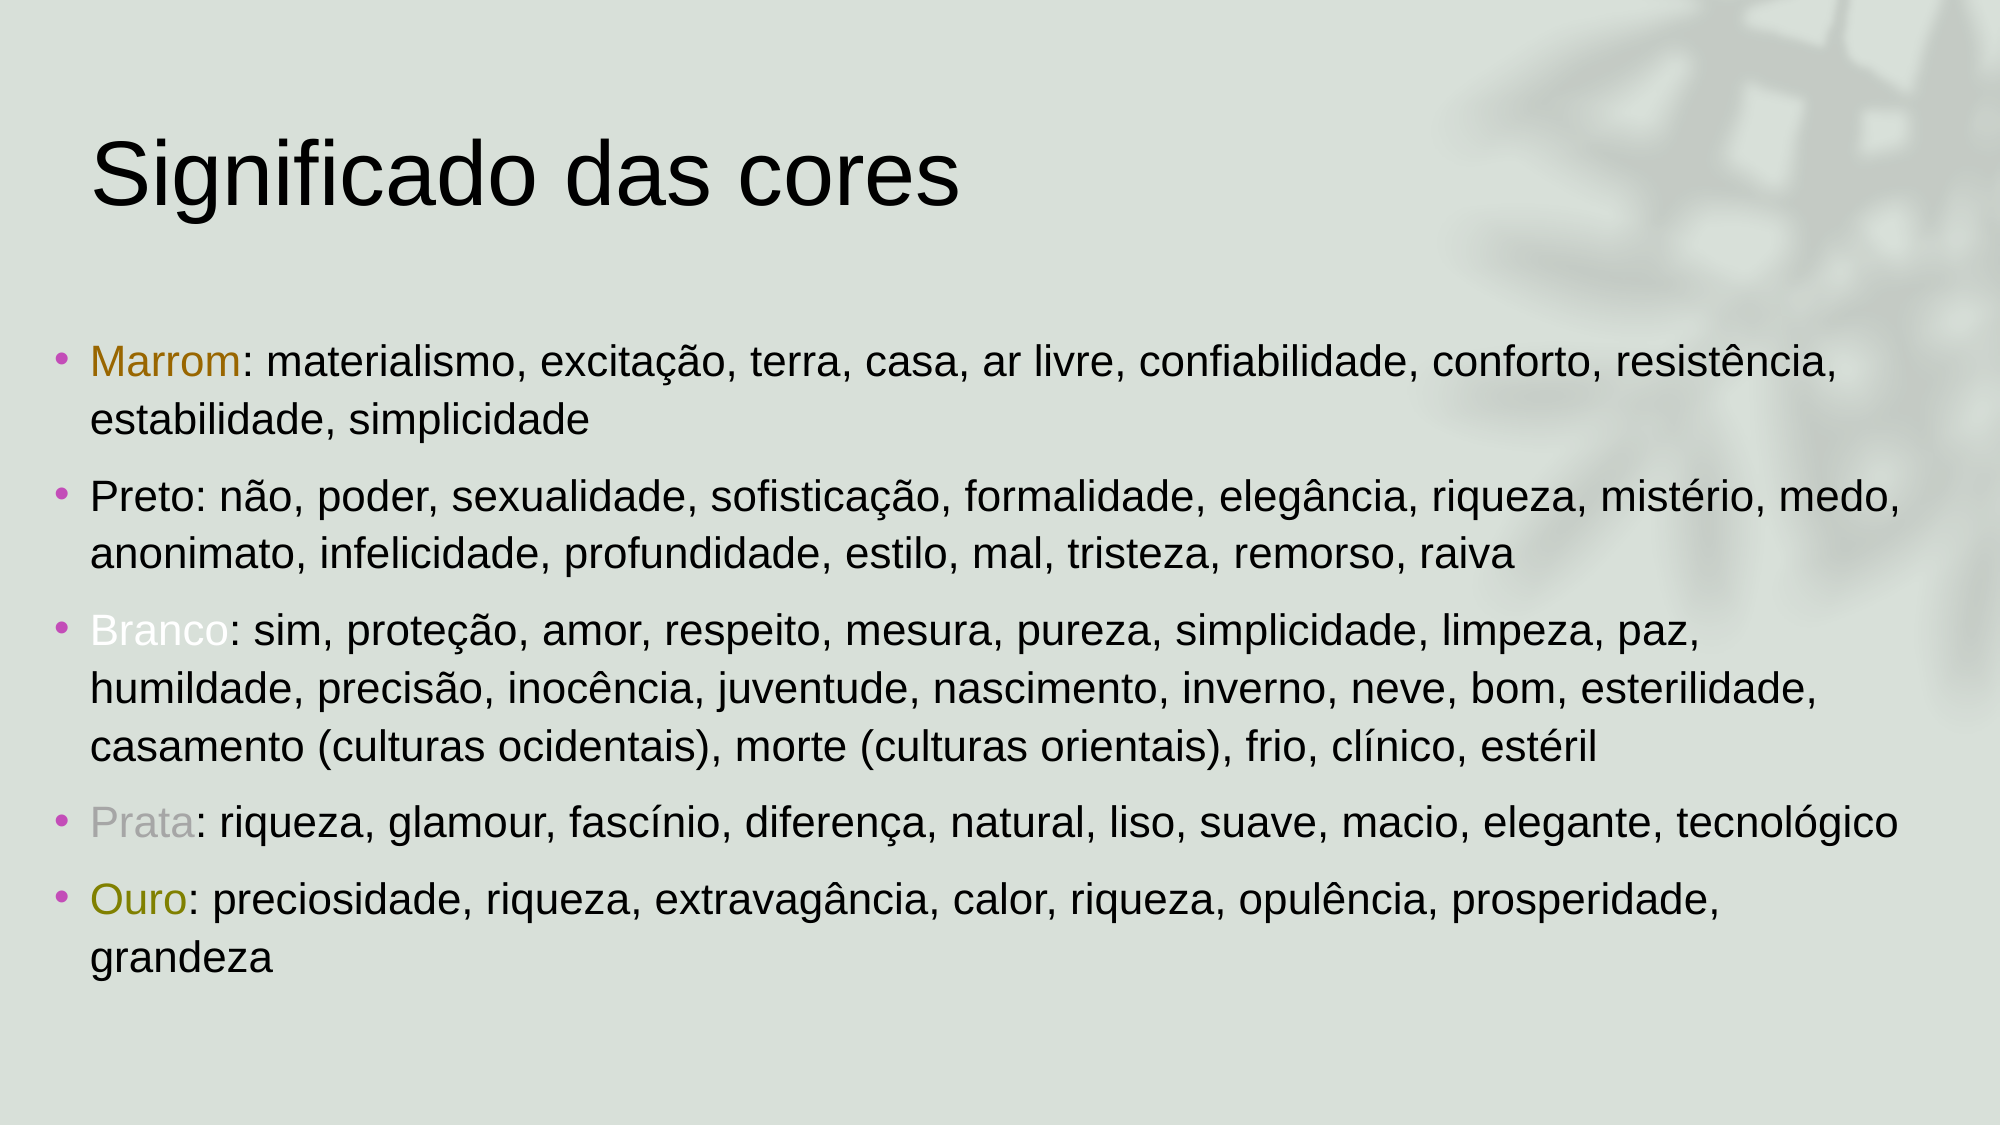

# Significado das cores
Marrom: materialismo, excitação, terra, casa, ar livre, confiabilidade, conforto, resistência, estabilidade, simplicidade
Preto: não, poder, sexualidade, sofisticação, formalidade, elegância, riqueza, mistério, medo, anonimato, infelicidade, profundidade, estilo, mal, tristeza, remorso, raiva
Branco: sim, proteção, amor, respeito, mesura, pureza, simplicidade, limpeza, paz, humildade, precisão, inocência, juventude, nascimento, inverno, neve, bom, esterilidade, casamento (culturas ocidentais), morte (culturas orientais), frio, clínico, estéril
Prata: riqueza, glamour, fascínio, diferença, natural, liso, suave, macio, elegante, tecnológico
Ouro: preciosidade, riqueza, extravagância, calor, riqueza, opulência, prosperidade, grandeza